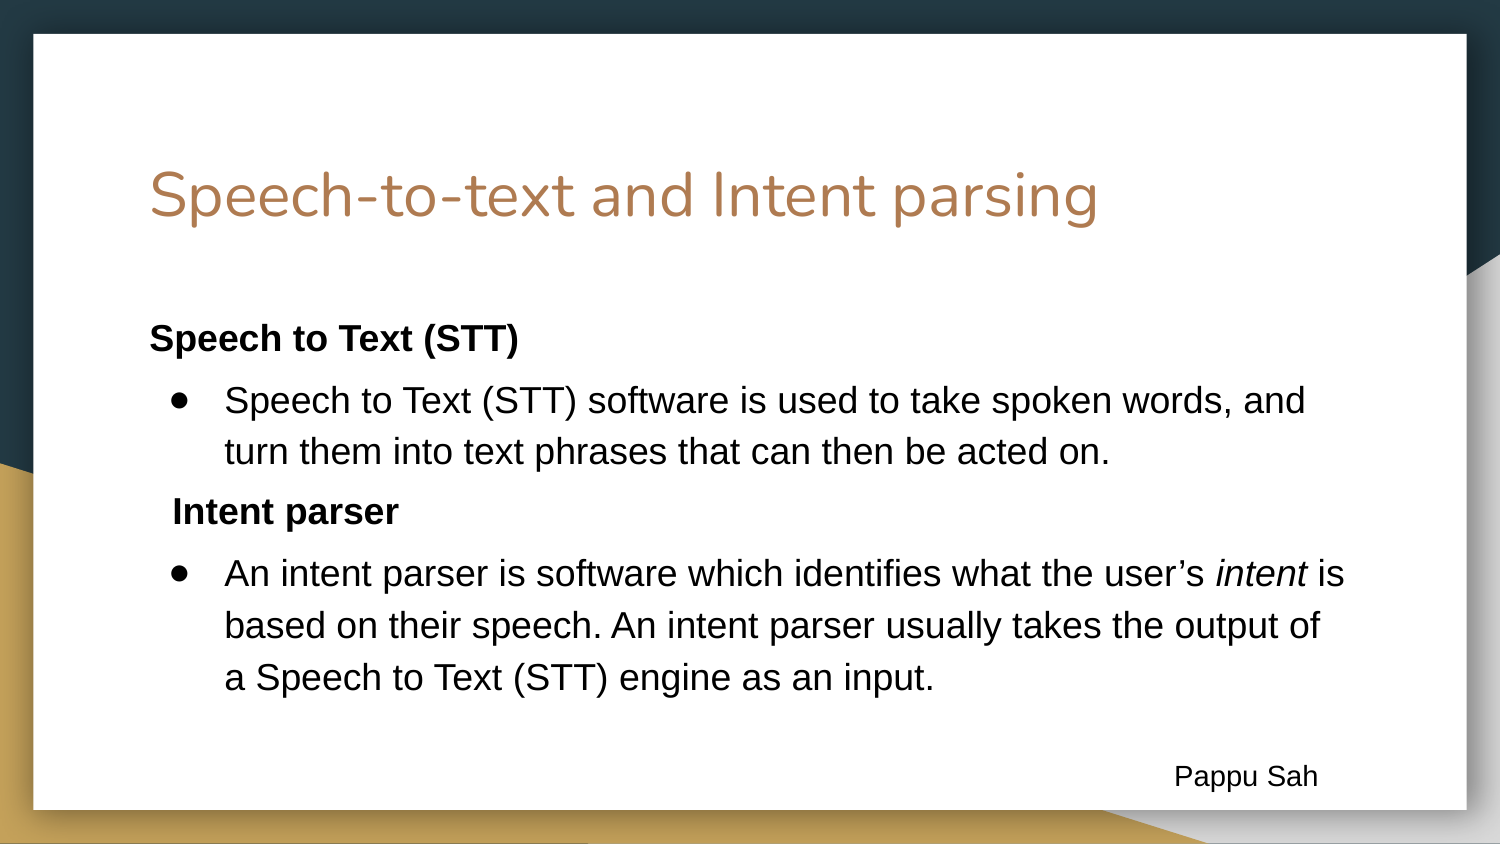

# Speech-to-text and Intent parsing
Speech to Text (STT)
Speech to Text (STT) software is used to take spoken words, and turn them into text phrases that can then be acted on.
Intent parser
An intent parser is software which identifies what the user’s intent is based on their speech. An intent parser usually takes the output of a Speech to Text (STT) engine as an input.

Pappu Sah